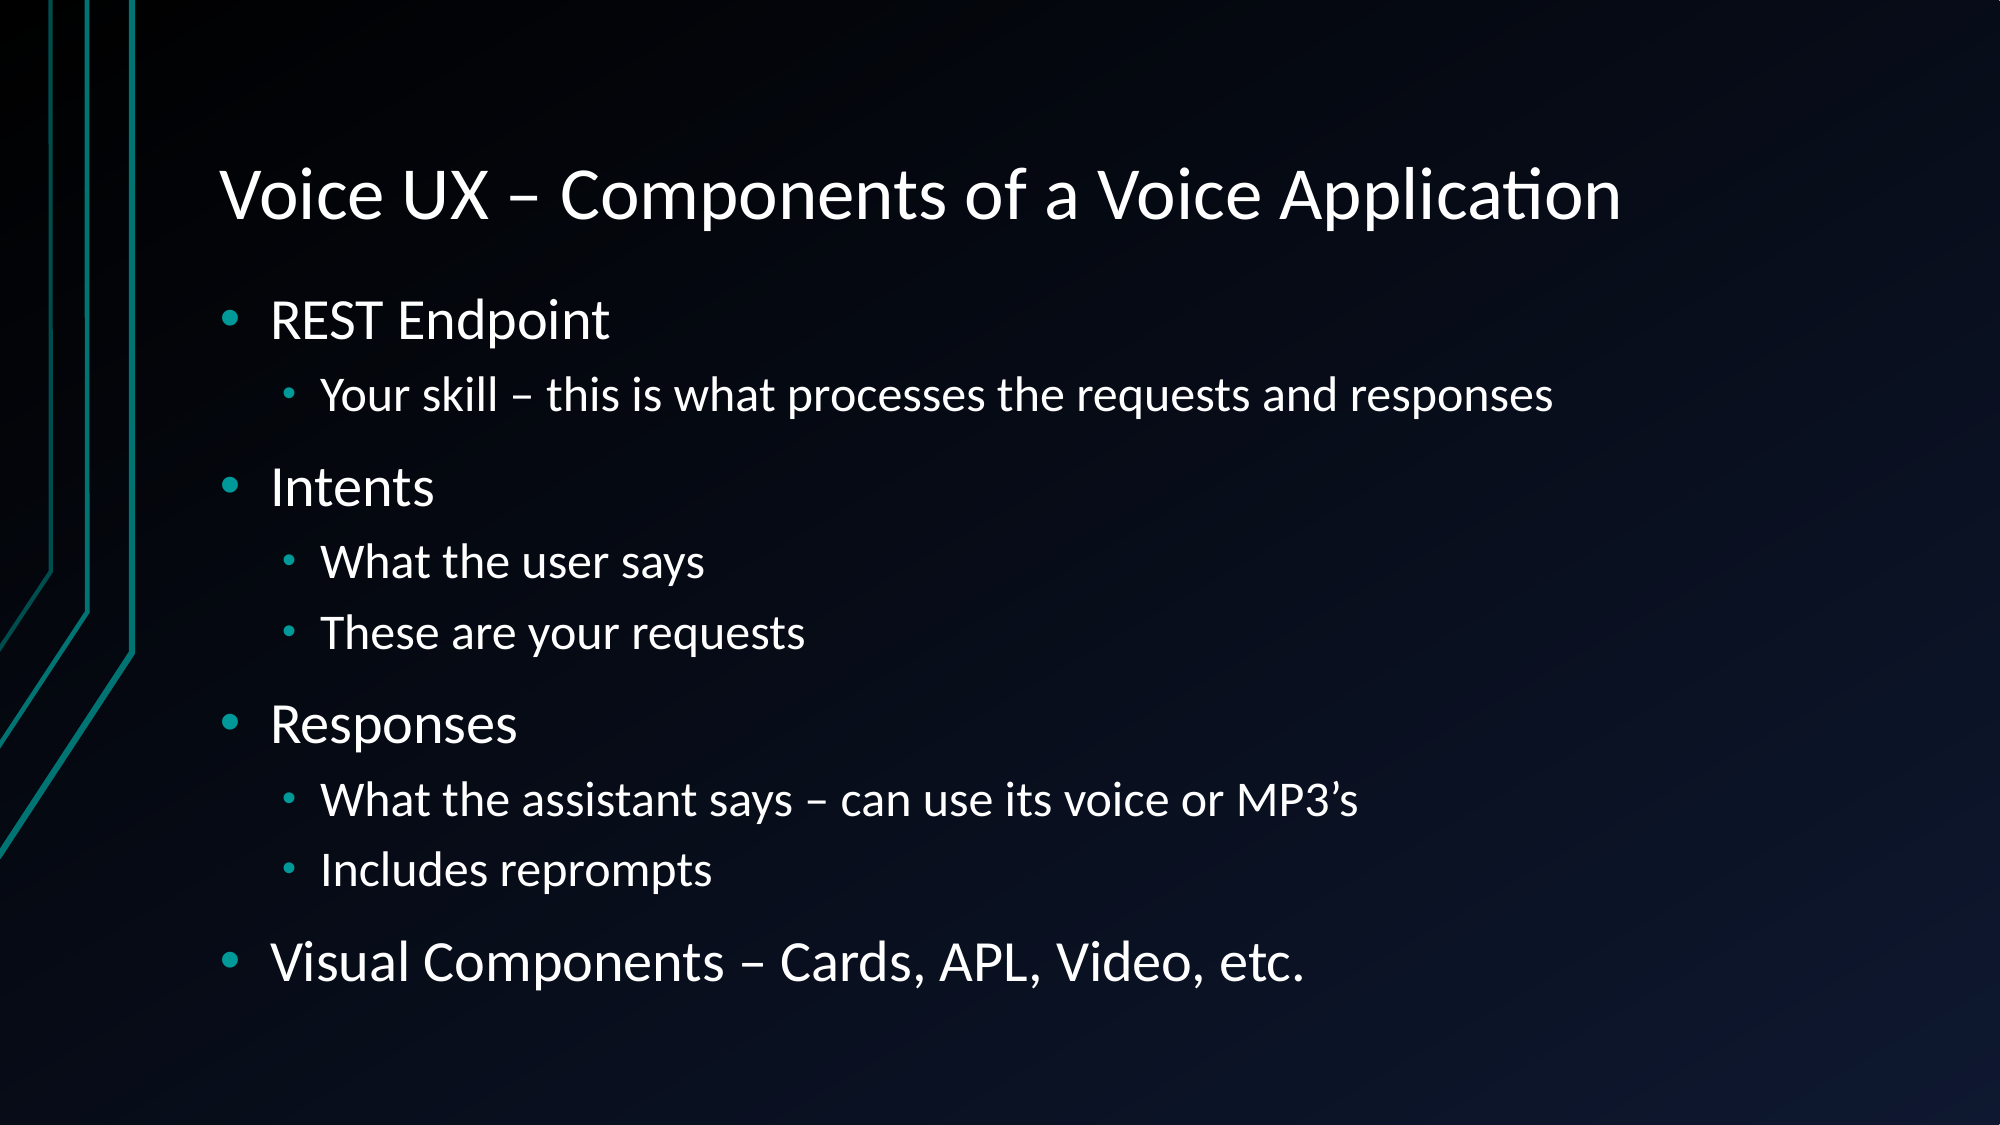

# Voice UX – Components of a Voice Application
REST Endpoint
Your skill – this is what processes the requests and responses
Intents
What the user says
These are your requests
Responses
What the assistant says – can use its voice or MP3’s
Includes reprompts
Visual Components – Cards, APL, Video, etc.